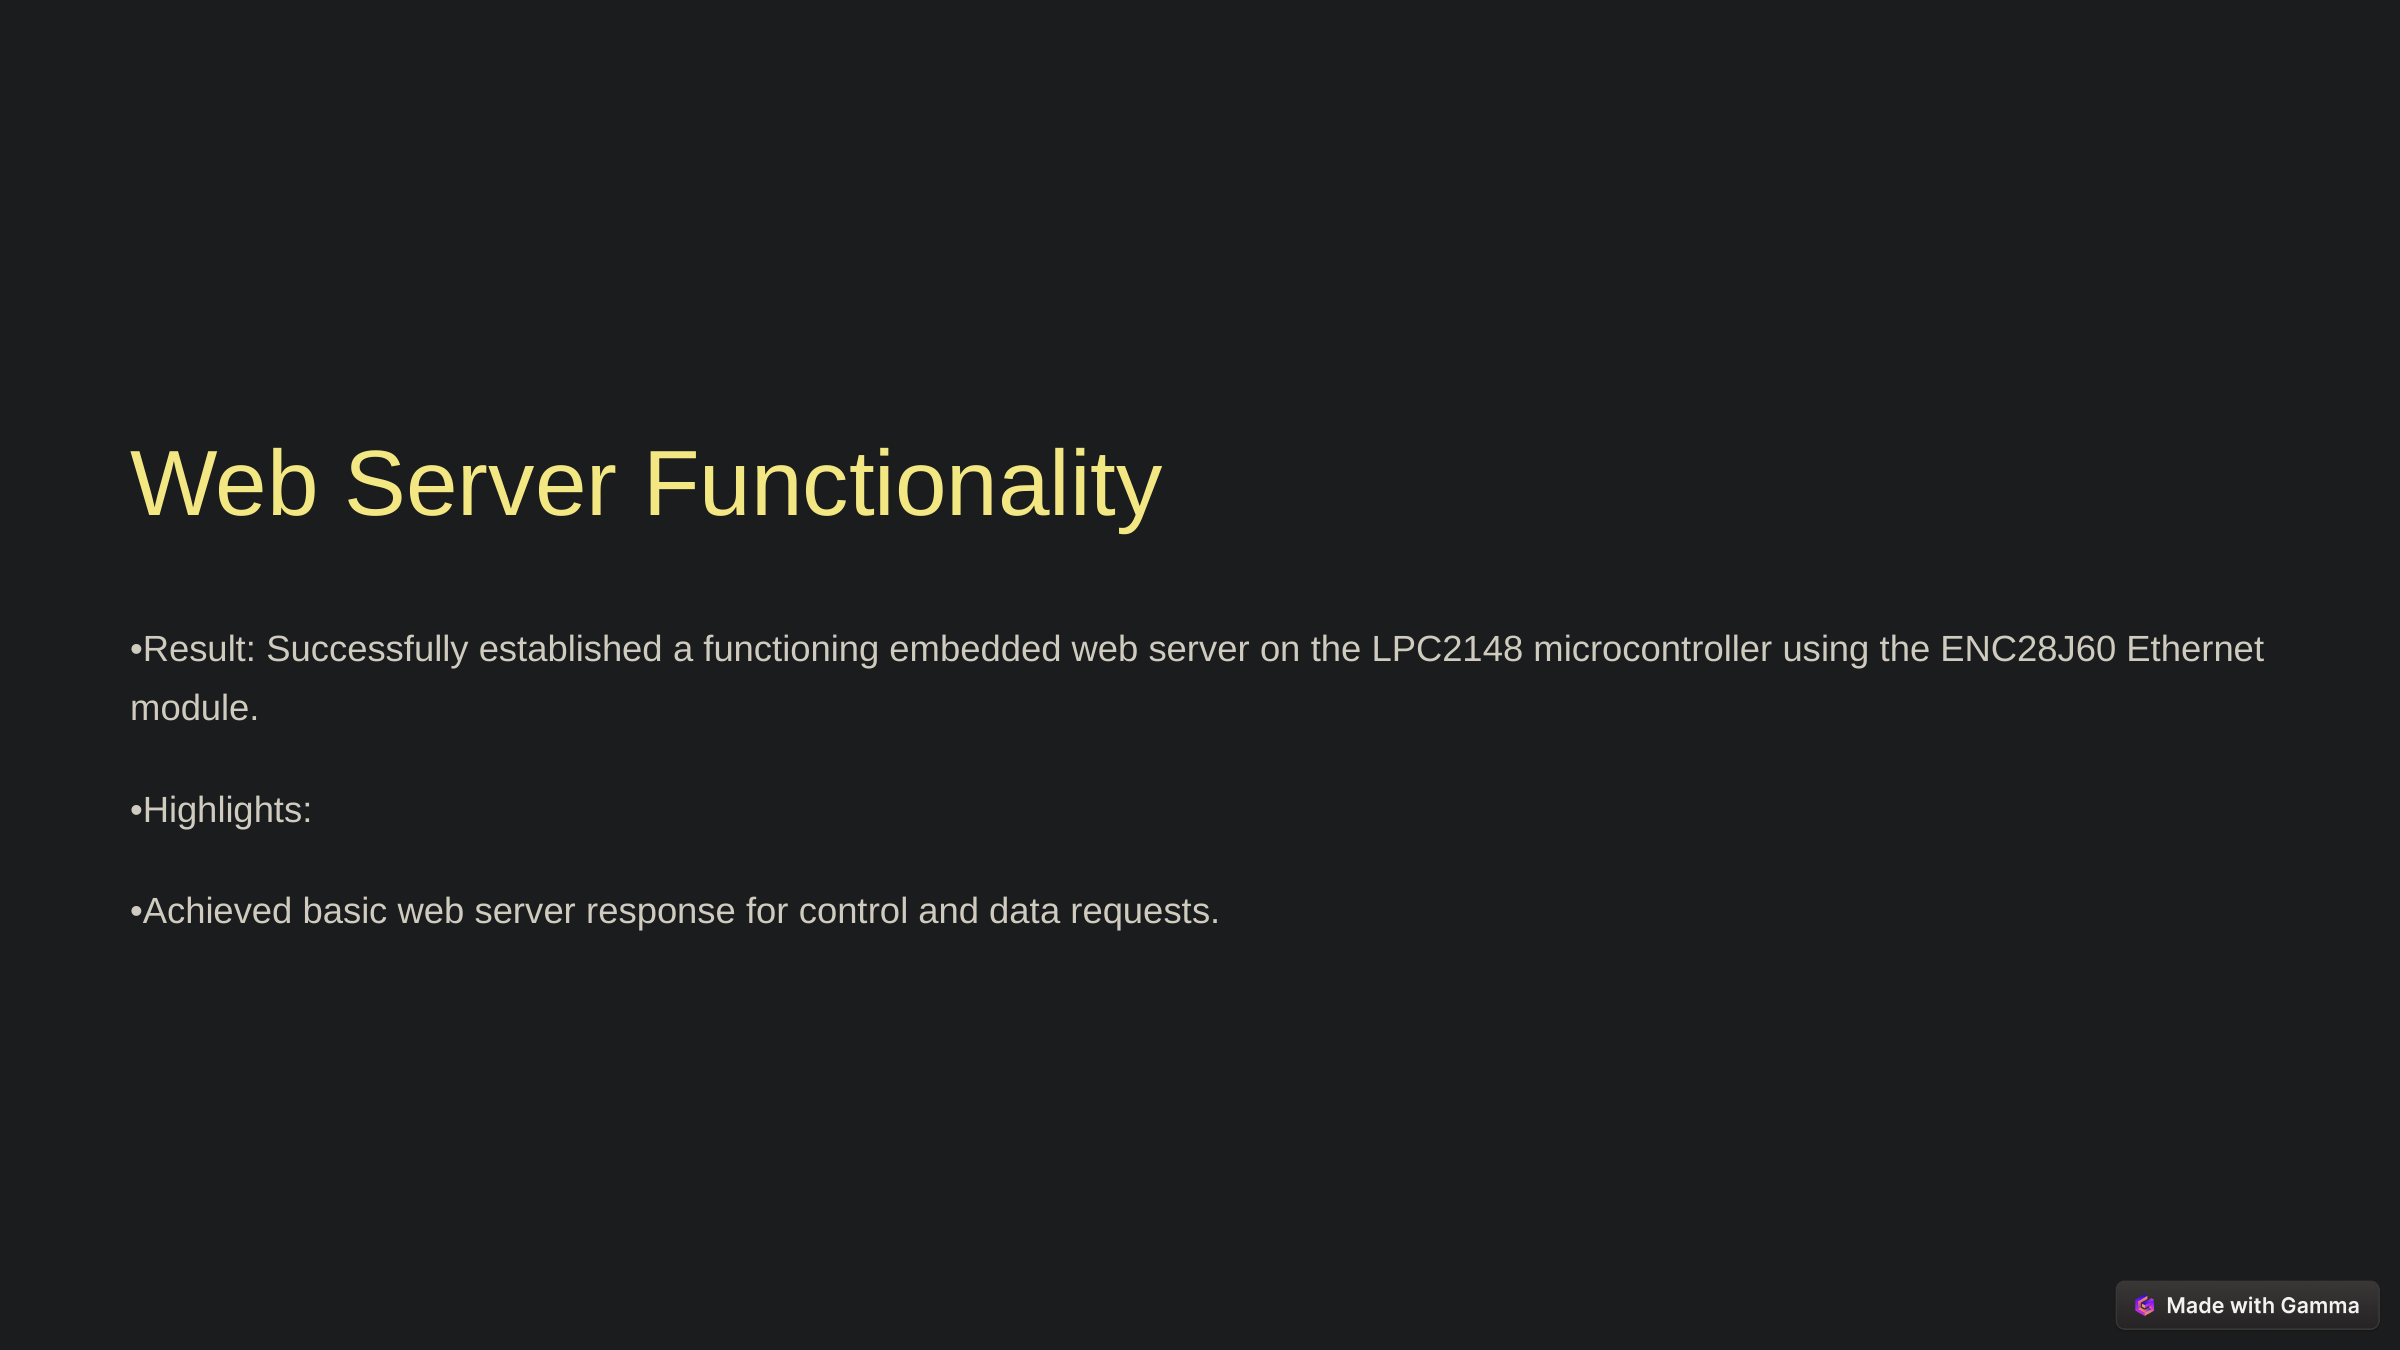

⁠Web Server Functionality
•Result: Successfully established a functioning embedded web server on the LPC2148 microcontroller using the ENC28J60 Ethernet module.
•Highlights:
•Achieved basic web server response for control and data requests.